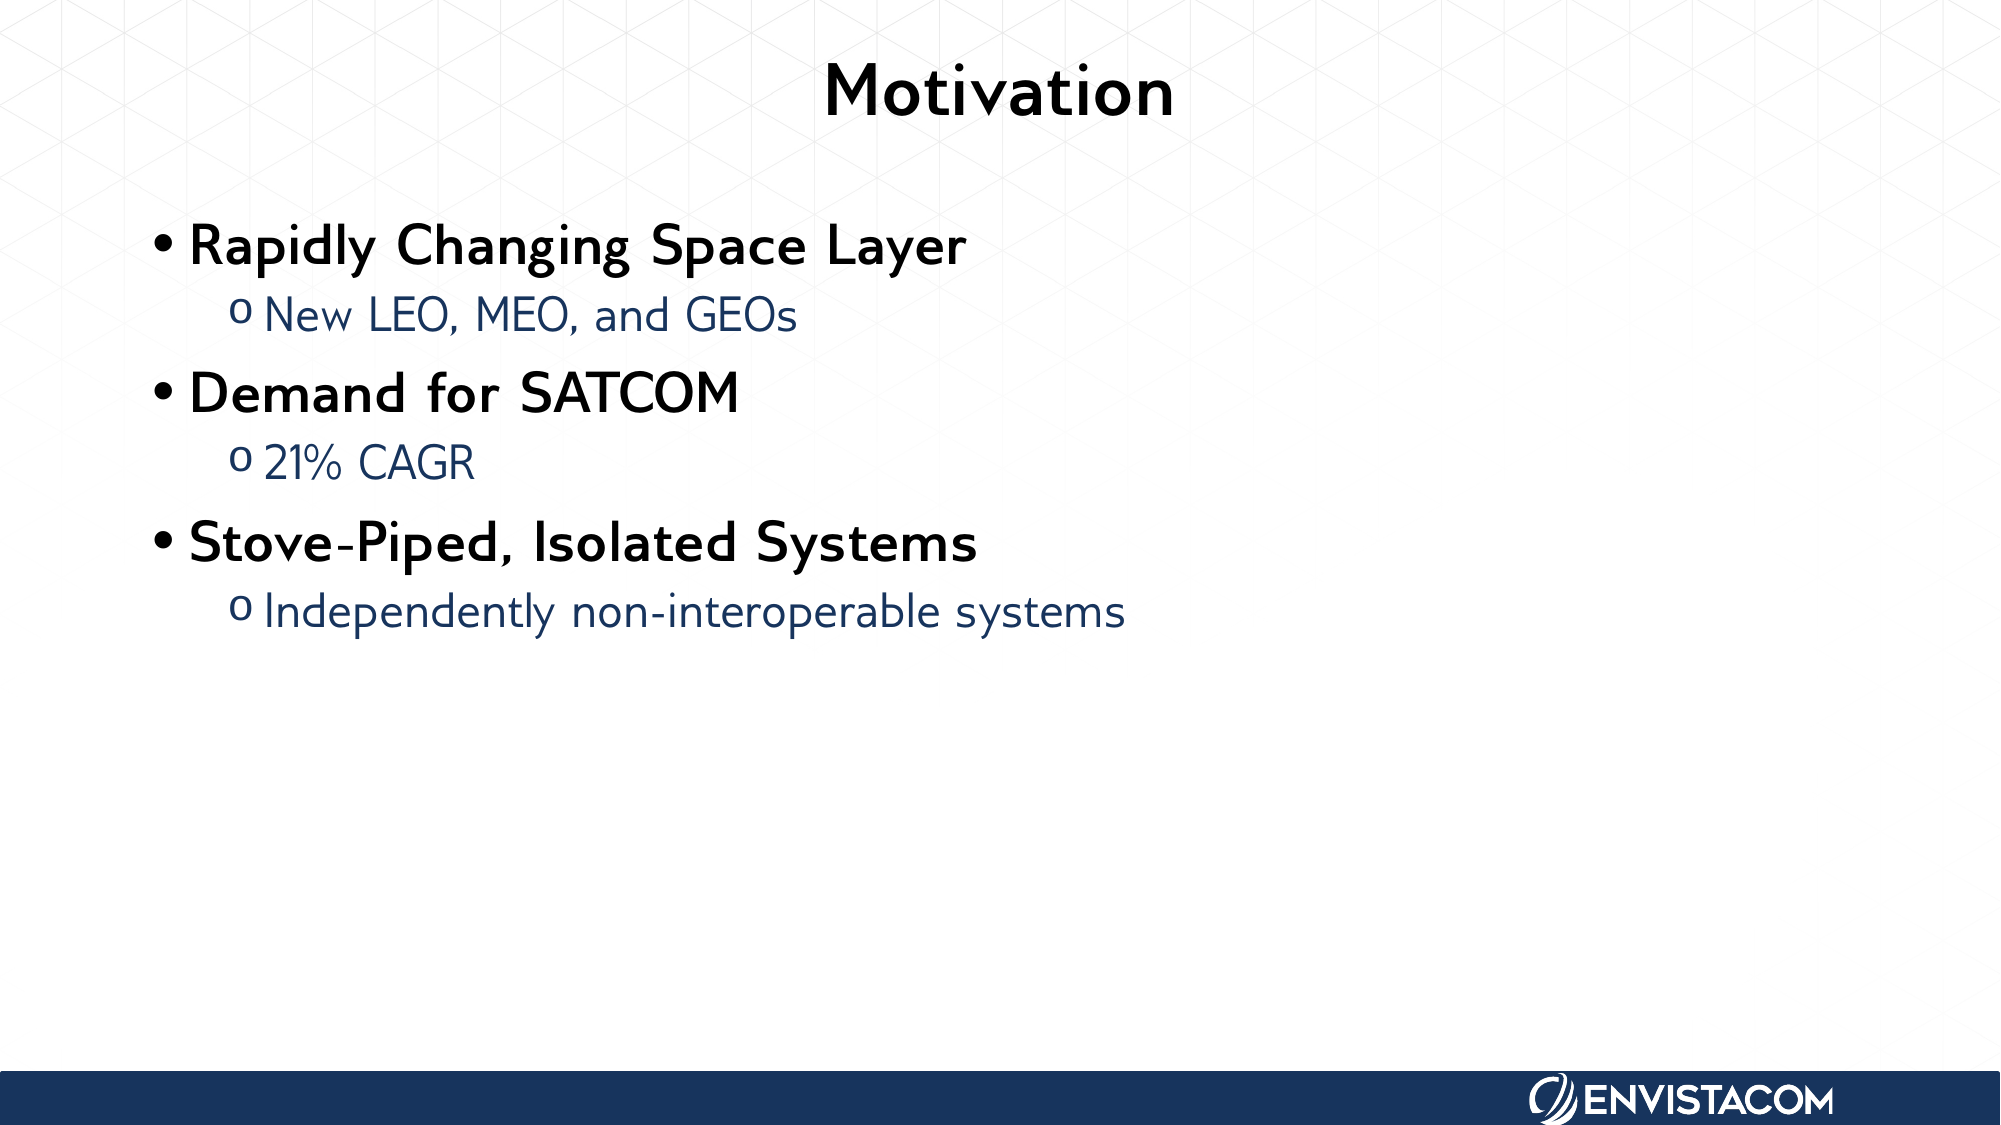

# Motivation
Rapidly Changing Space Layer
New LEO, MEO, and GEOs
Demand for SATCOM
21% CAGR
Stove-Piped, Isolated Systems
Independently non-interoperable systems